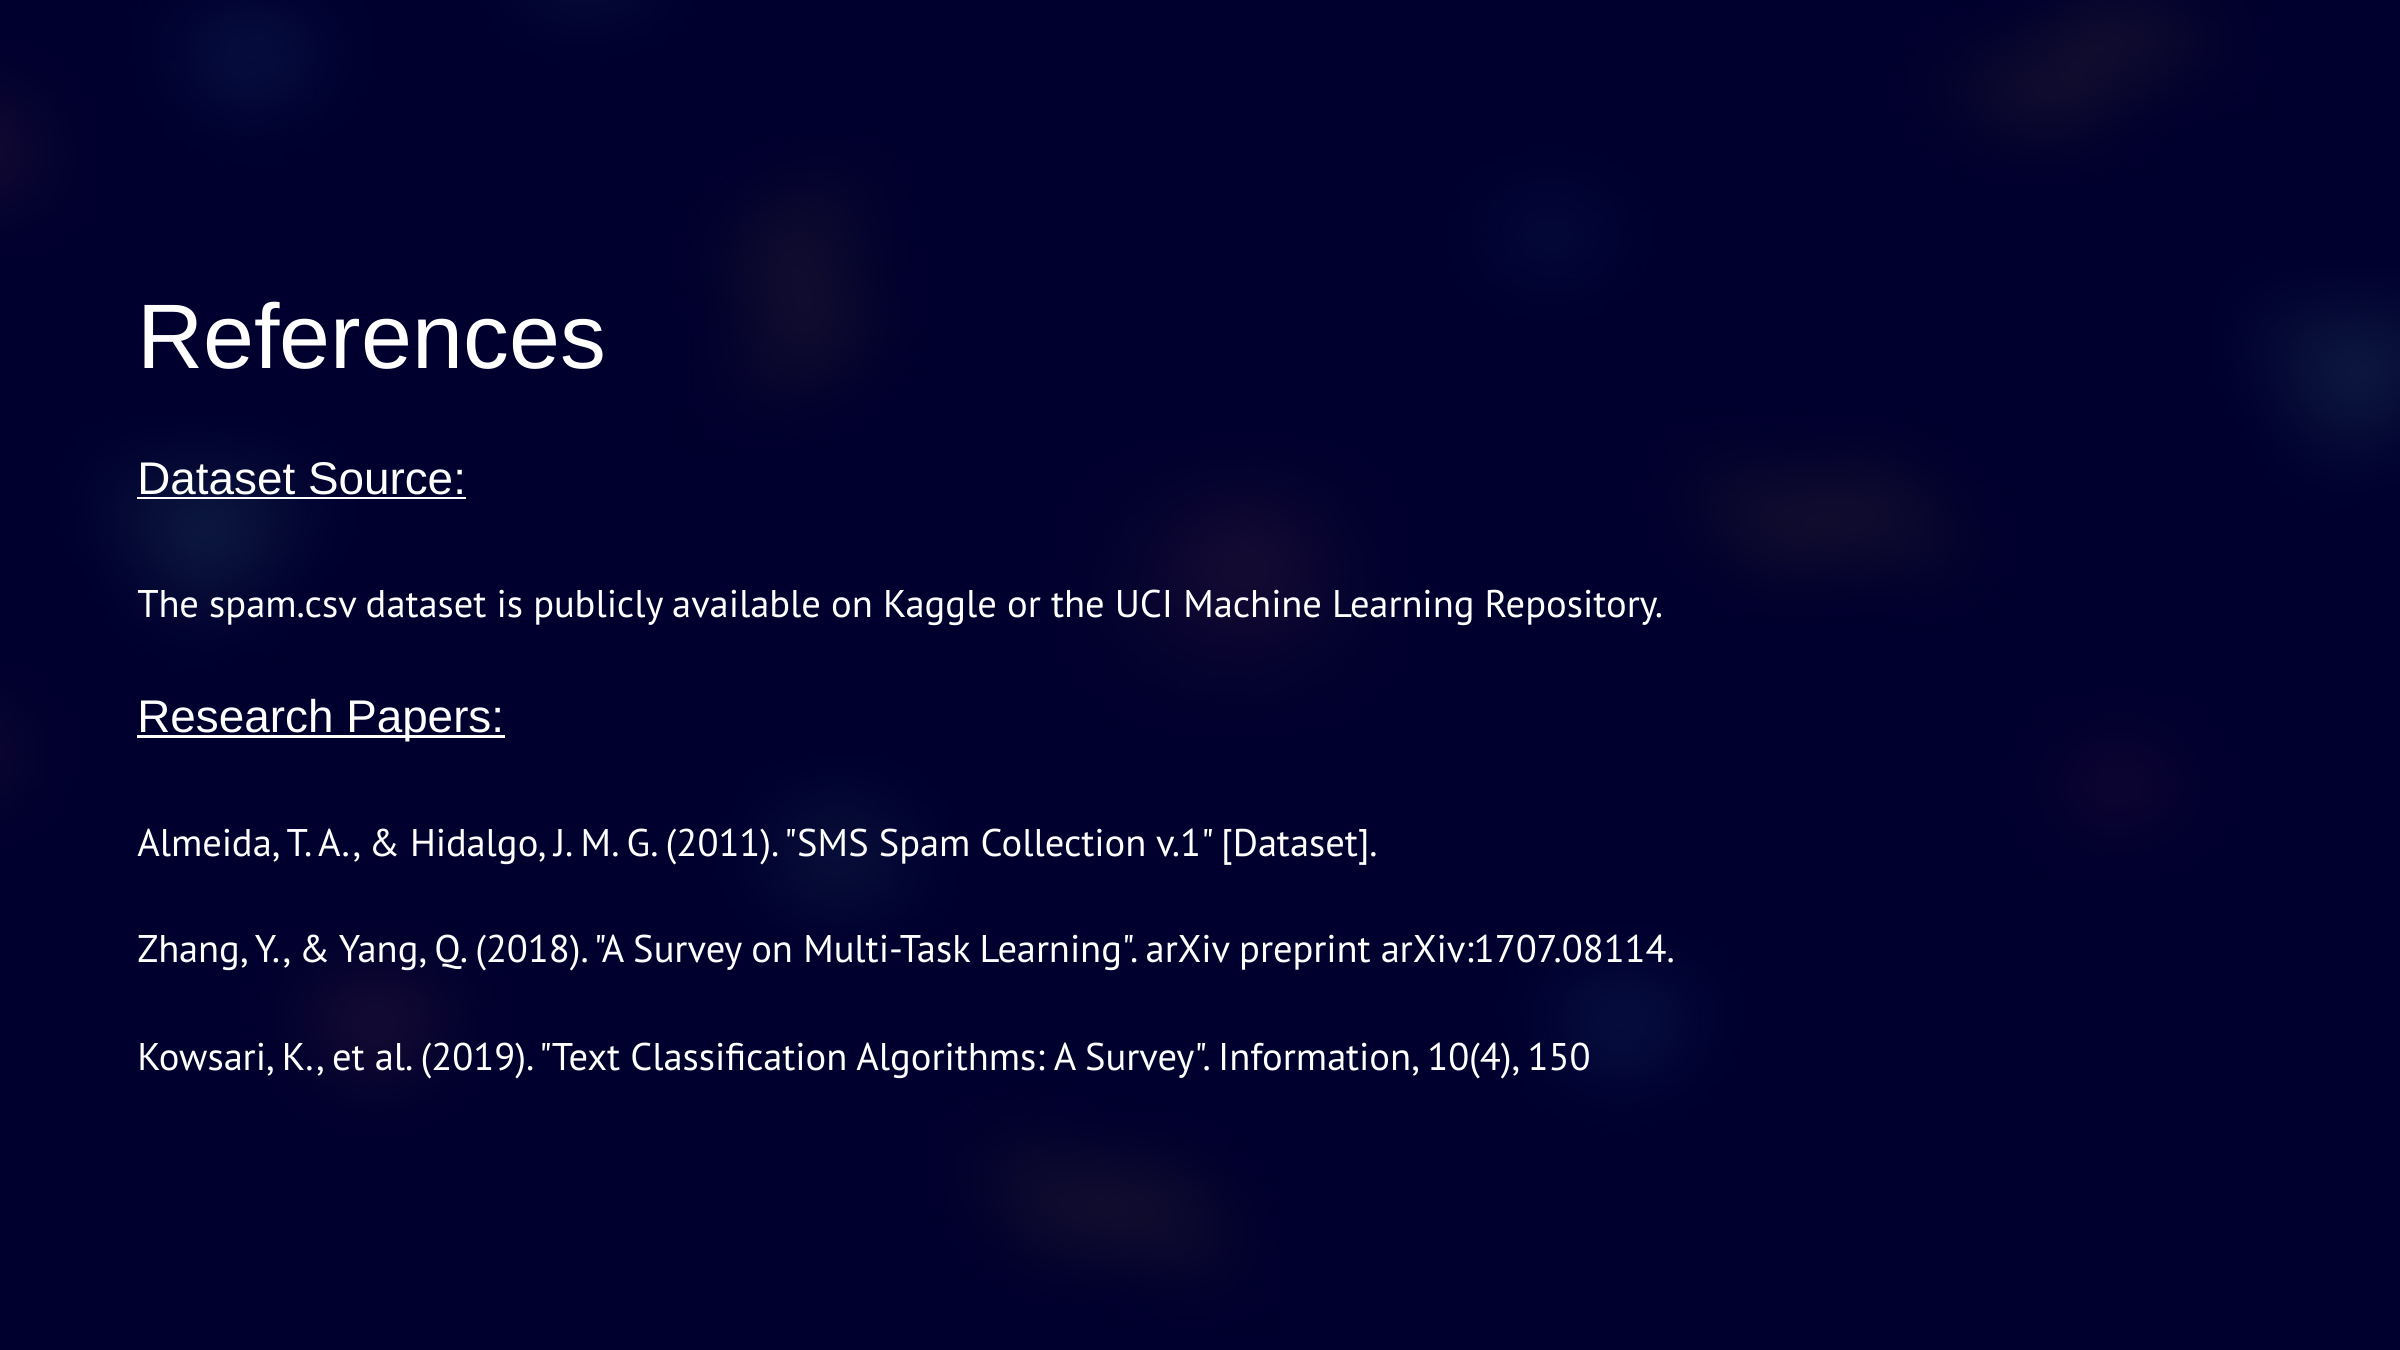

References
Dataset Source:
The spam.csv dataset is publicly available on Kaggle or the UCI Machine Learning Repository.
Research Papers:
Almeida, T. A., & Hidalgo, J. M. G. (2011). "SMS Spam Collection v.1" [Dataset].
Zhang, Y., & Yang, Q. (2018). "A Survey on Multi-Task Learning". arXiv preprint arXiv:1707.08114.
Kowsari, K., et al. (2019). "Text Classification Algorithms: A Survey". Information, 10(4), 150